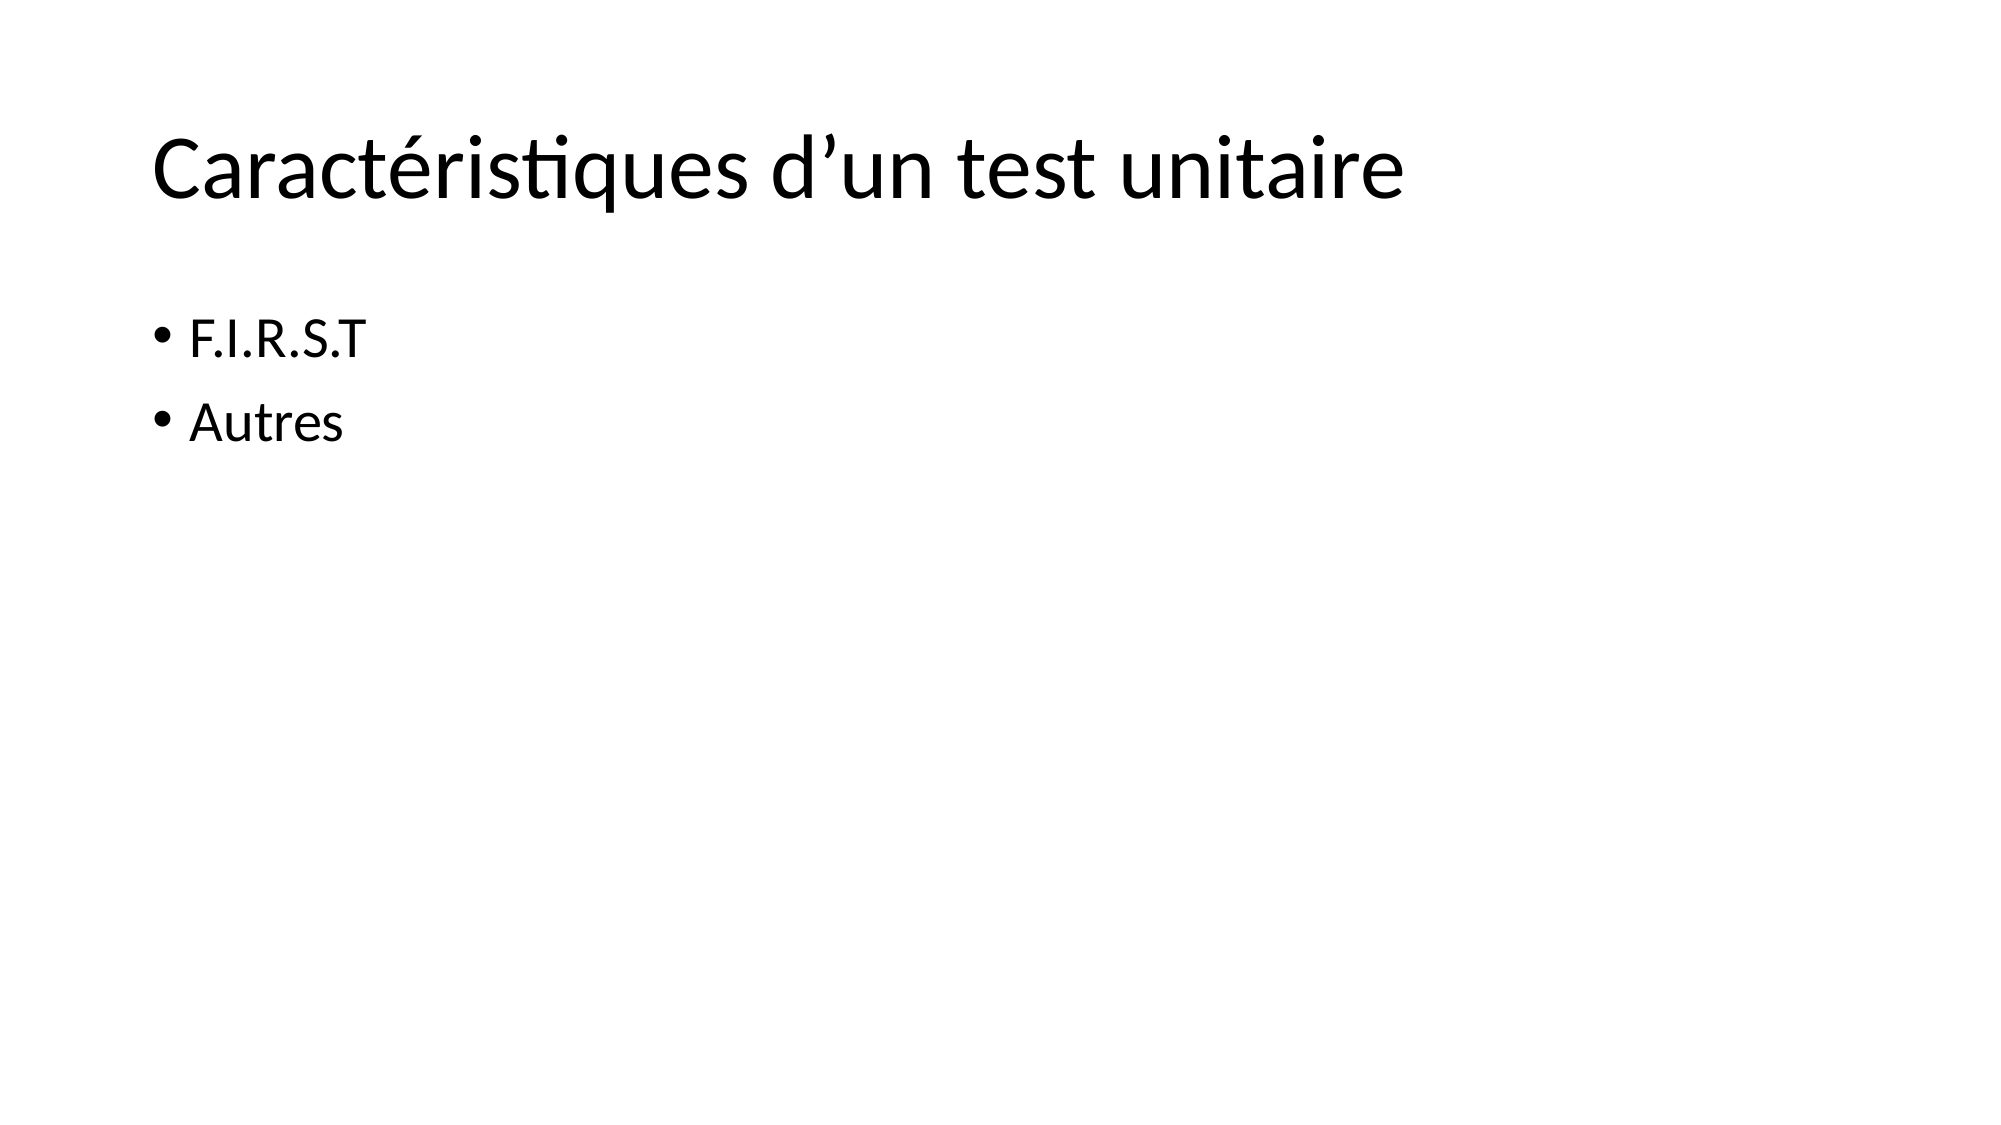

# Caractéristiques d’un test unitaire
F.I.R.S.T
Autres